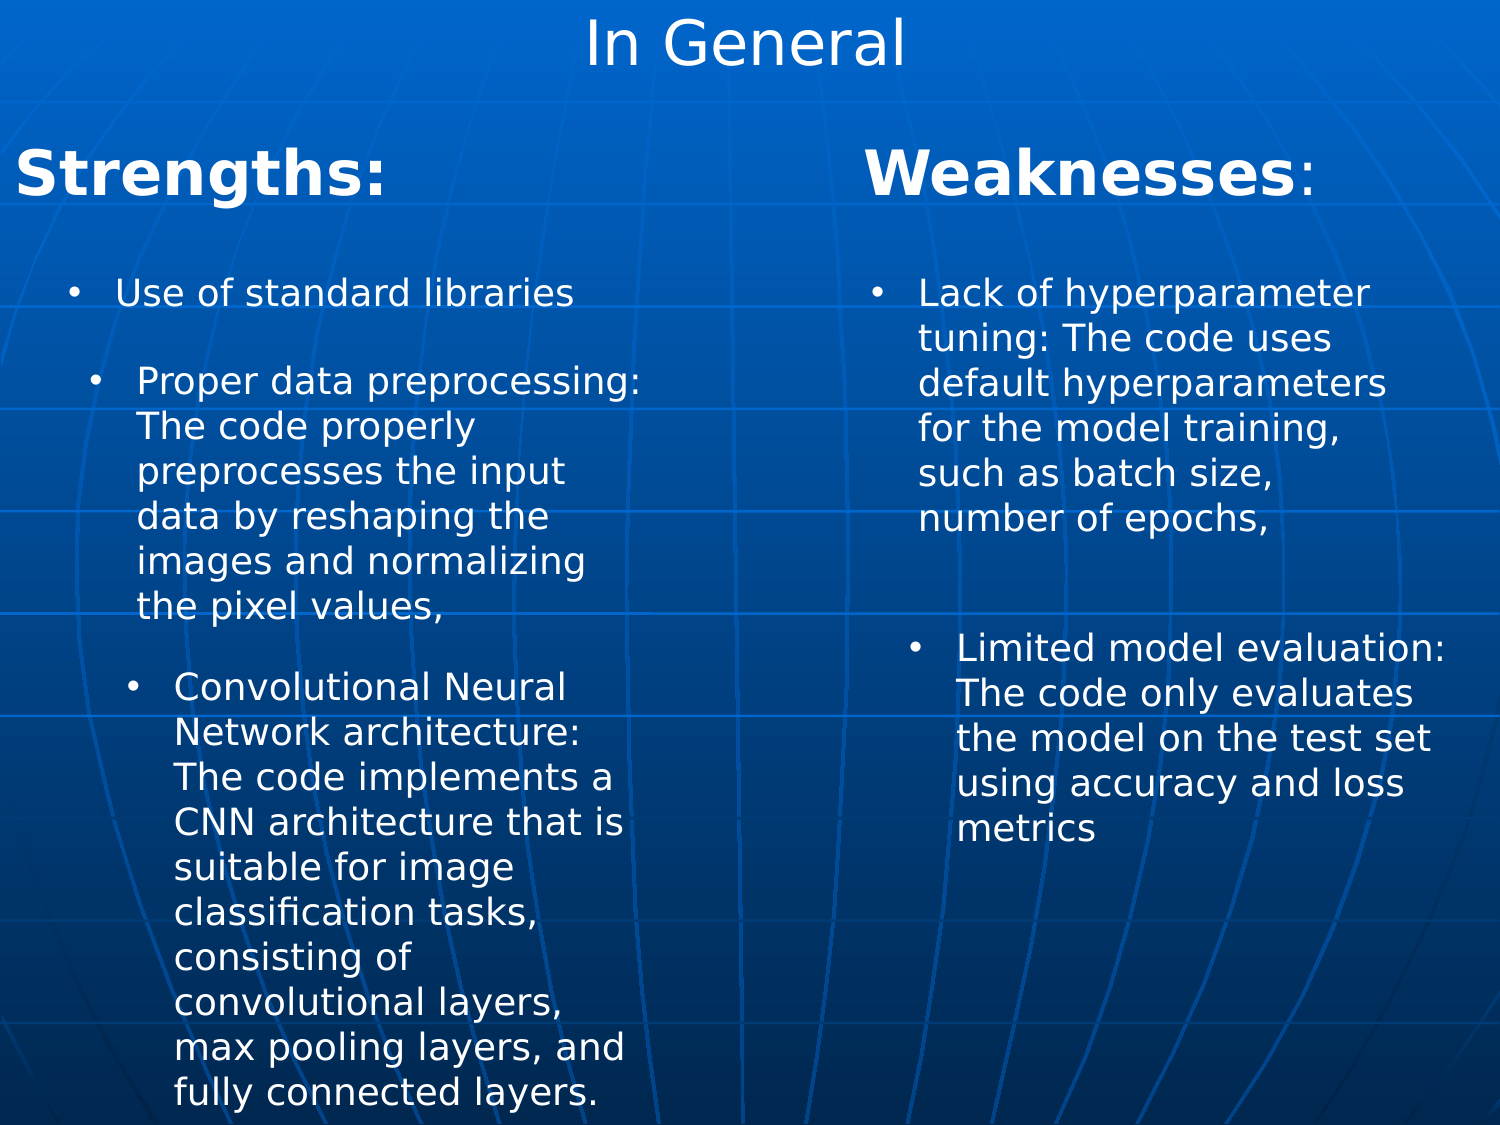

In General
Strengths:

Weaknesses:

Use of standard libraries
Lack of hyperparameter tuning: The code uses default hyperparameters for the model training, such as batch size, number of epochs,
Proper data preprocessing: The code properly preprocesses the input data by reshaping the images and normalizing the pixel values,
Limited model evaluation: The code only evaluates the model on the test set using accuracy and loss metrics
Convolutional Neural Network architecture: The code implements a CNN architecture that is suitable for image classification tasks, consisting of convolutional layers, max pooling layers, and fully connected layers.